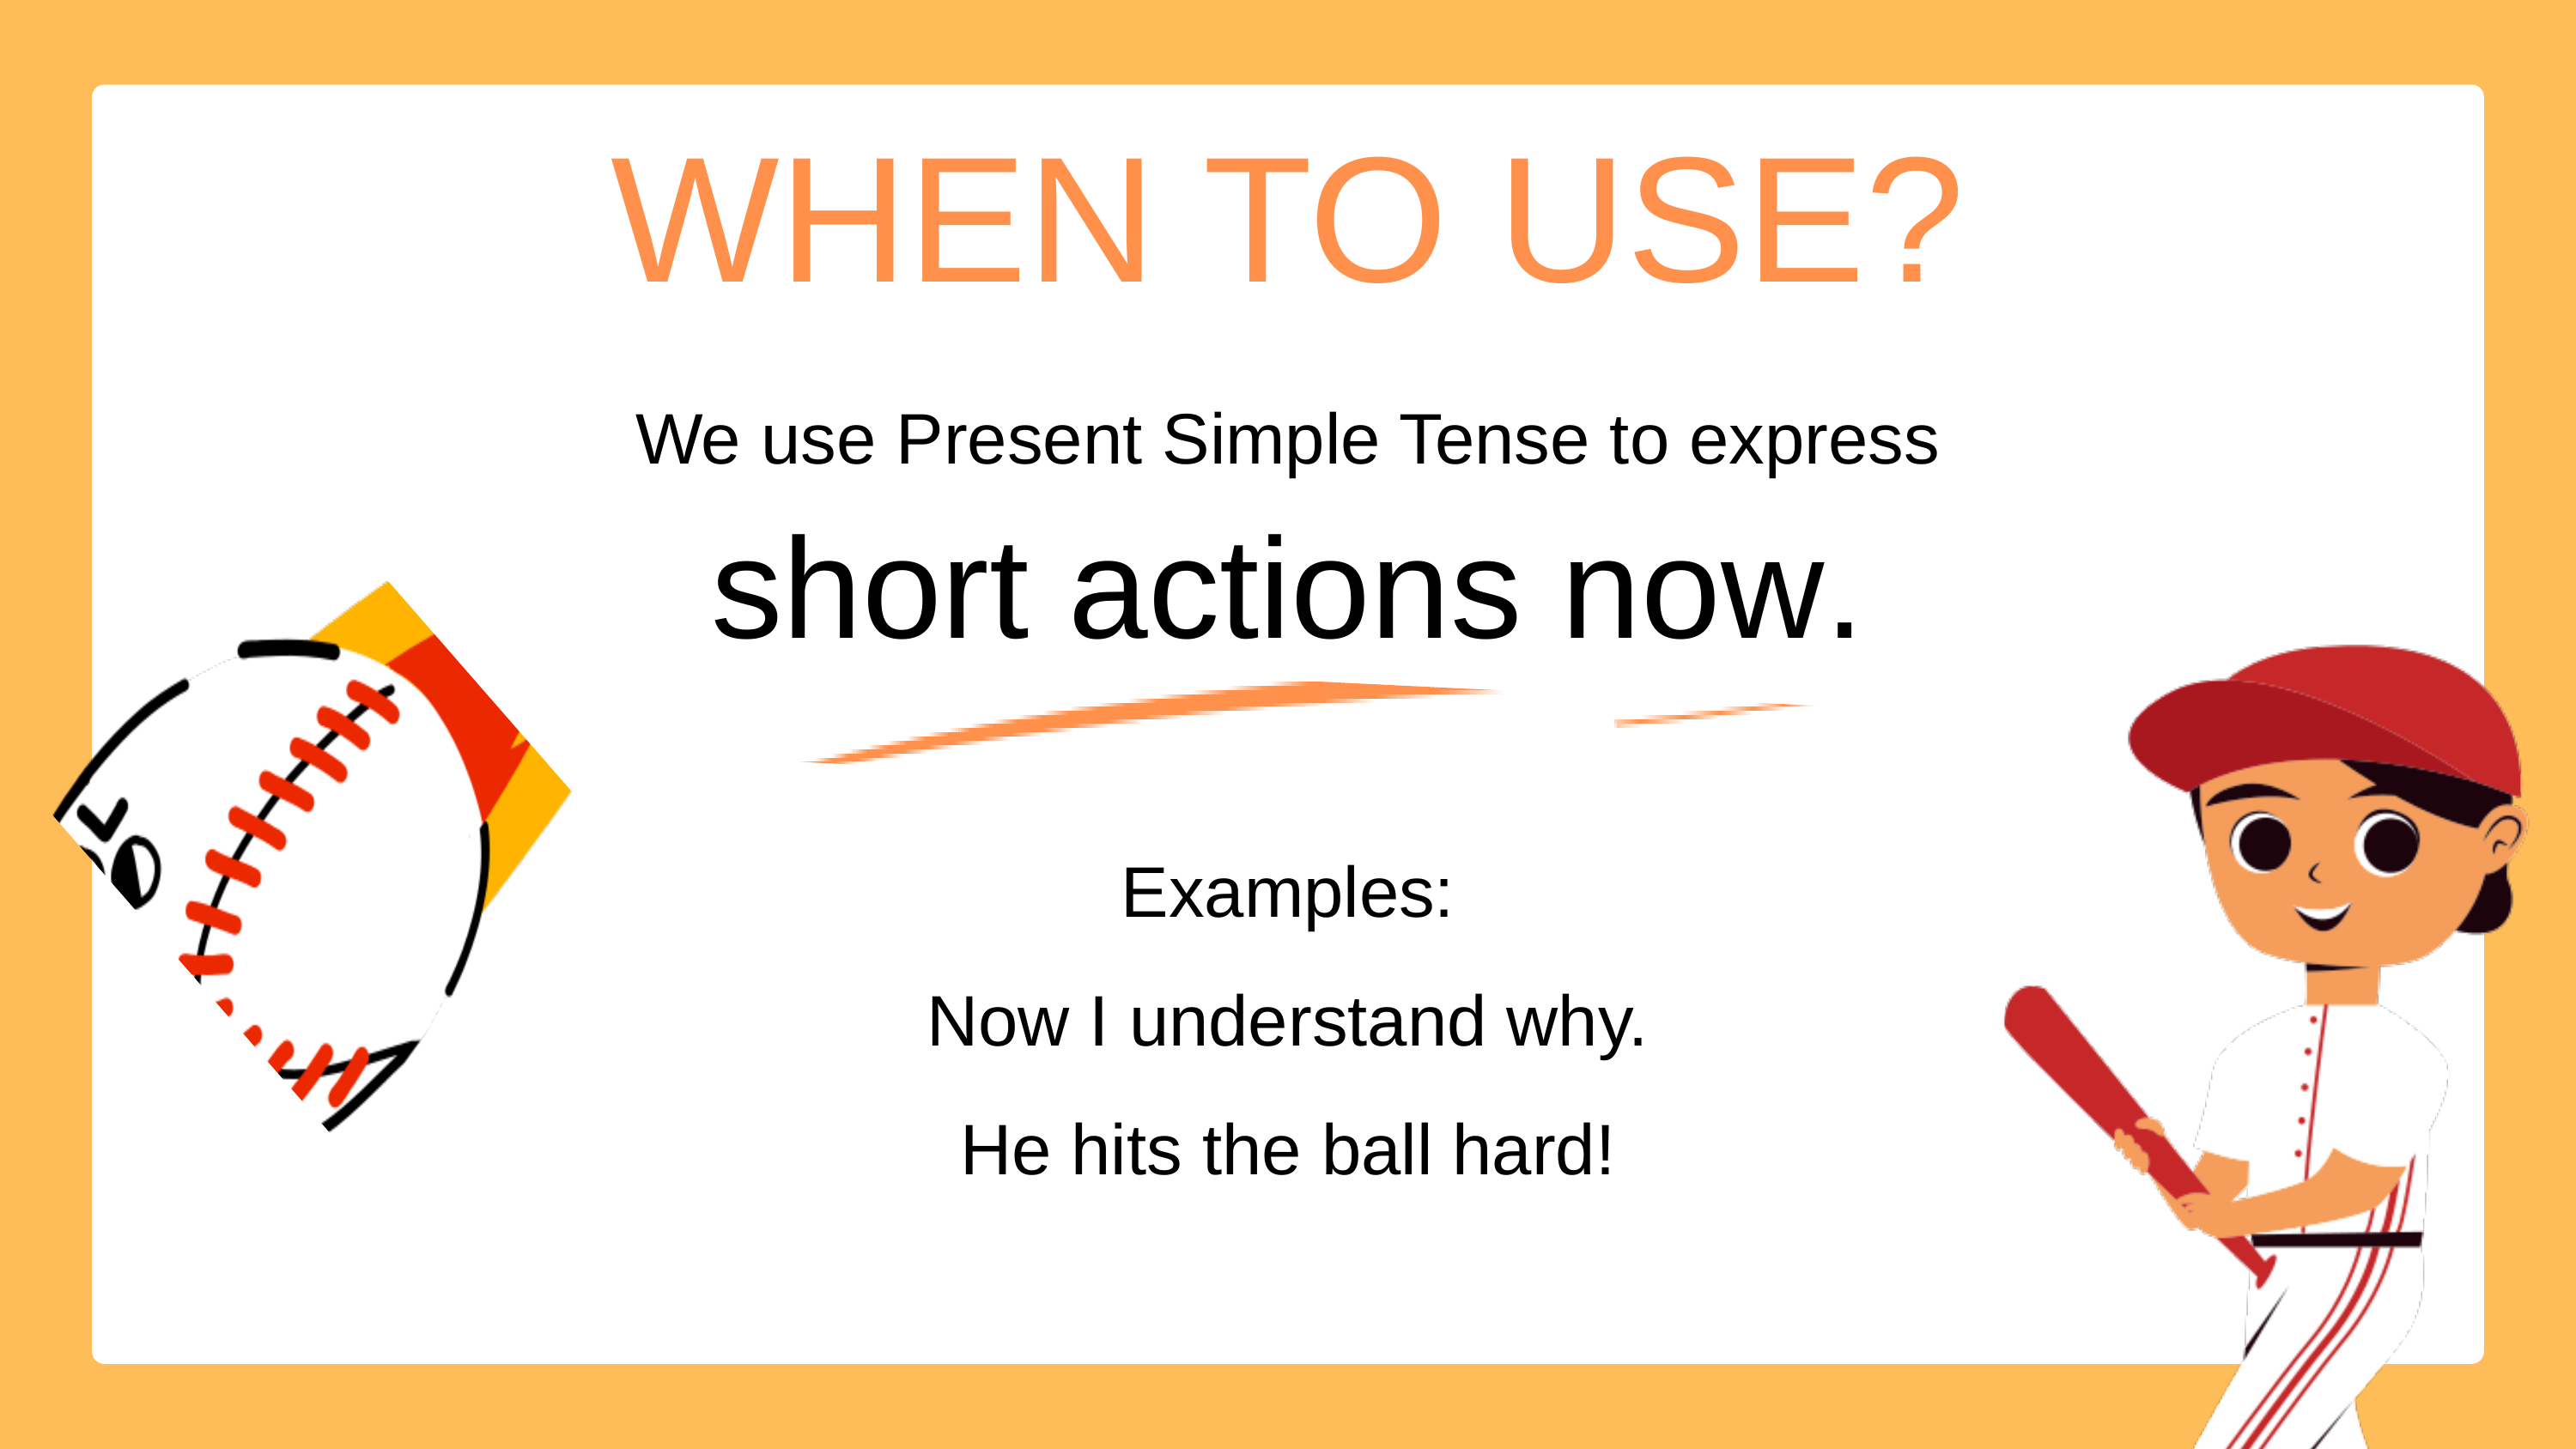

WHEN TO USE?
We use Present Simple Tense to express
short actions now.

Examples:

Now I understand why.

He hits the ball hard!